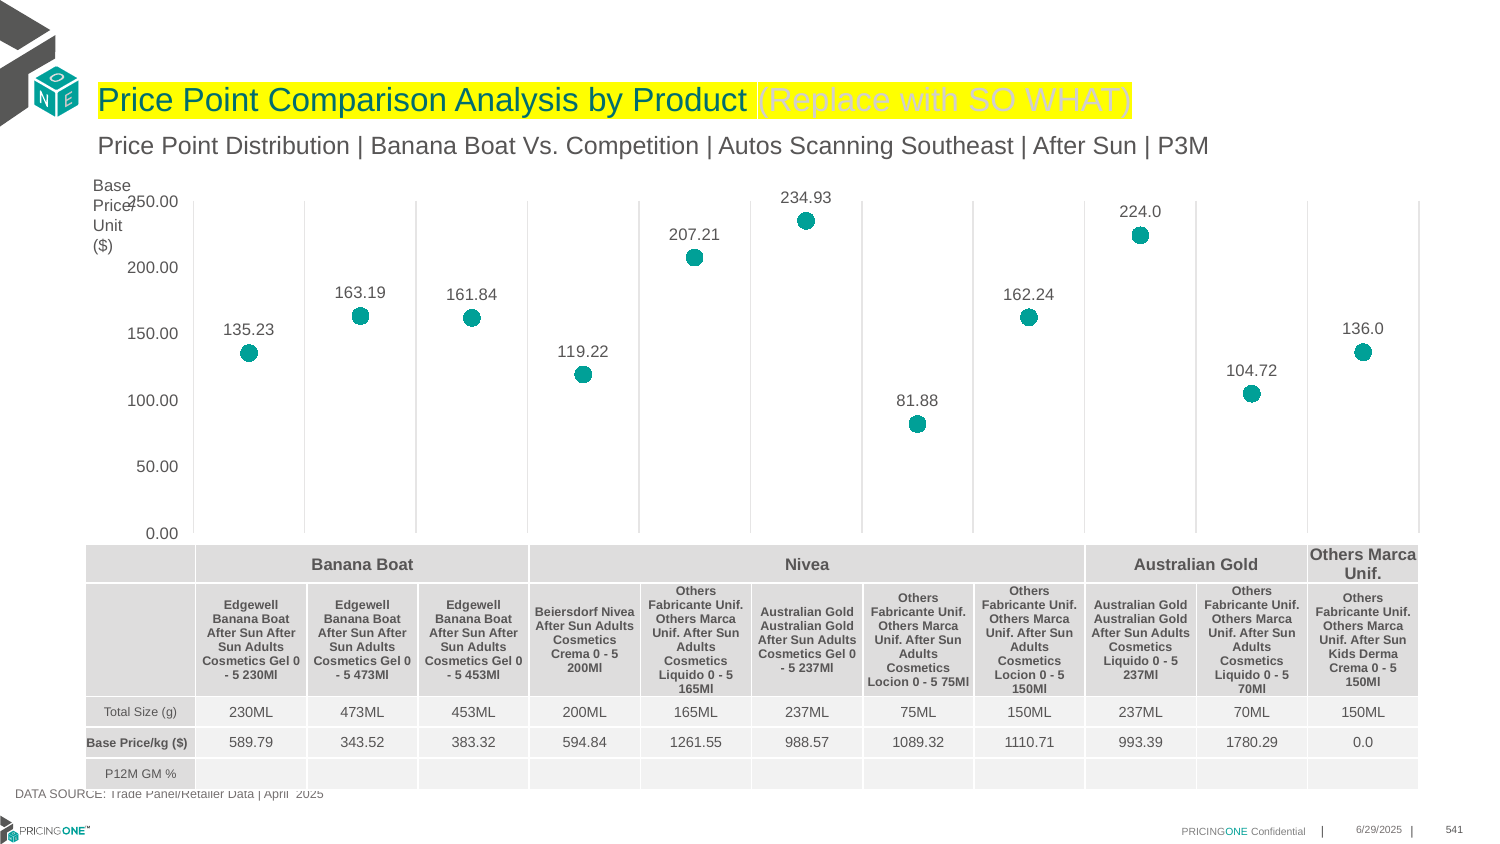

# Price Point Comparison Analysis by Product (Replace with SO WHAT)
Price Point Distribution | Banana Boat Vs. Competition | Autos Scanning Southeast | After Sun | P3M
Base Price/Unit ($)

### Chart

| Category | Base Price/Unit |
|---|---|
| Edgewell Banana Boat After Sun After Sun Adults Cosmetics Gel 0 - 5 230Ml | 135.23 |
| Edgewell Banana Boat After Sun After Sun Adults Cosmetics Gel 0 - 5 473Ml | 163.19 |
| Edgewell Banana Boat After Sun After Sun Adults Cosmetics Gel 0 - 5 453Ml | 161.84 |
| Beiersdorf Nivea After Sun Adults Cosmetics Crema 0 - 5 200Ml | 119.22 |
| Others Fabricante Unif. Others Marca Unif. After Sun Adults Cosmetics Liquido 0 - 5 165Ml | 207.21 |
| Australian Gold Australian Gold After Sun Adults Cosmetics Gel 0 - 5 237Ml | 234.93 |
| Others Fabricante Unif. Others Marca Unif. After Sun Adults Cosmetics Locion 0 - 5 75Ml | 81.88 |
| Others Fabricante Unif. Others Marca Unif. After Sun Adults Cosmetics Locion 0 - 5 150Ml | 162.24 |
| Australian Gold Australian Gold After Sun Adults Cosmetics Liquido 0 - 5 237Ml | 224.0 |
| Others Fabricante Unif. Others Marca Unif. After Sun Adults Cosmetics Liquido 0 - 5 70Ml | 104.72 |
| Others Fabricante Unif. Others Marca Unif. After Sun Kids Derma Crema 0 - 5 150Ml | 136.0 |
|  | Banana Boat | Banana Boat | Banana Boat | Nivea | Others Marca Unif. | Australian Gold | Others Marca Unif. | Others Marca Unif. | Australian Gold | Others Marca Unif. | Others Marca Unif. |
| --- | --- | --- | --- | --- | --- | --- | --- | --- | --- | --- | --- |
|  | Edgewell Banana Boat After Sun After Sun Adults Cosmetics Gel 0 - 5 230Ml | Edgewell Banana Boat After Sun After Sun Adults Cosmetics Gel 0 - 5 473Ml | Edgewell Banana Boat After Sun After Sun Adults Cosmetics Gel 0 - 5 453Ml | Beiersdorf Nivea After Sun Adults Cosmetics Crema 0 - 5 200Ml | Others Fabricante Unif. Others Marca Unif. After Sun Adults Cosmetics Liquido 0 - 5 165Ml | Australian Gold Australian Gold After Sun Adults Cosmetics Gel 0 - 5 237Ml | Others Fabricante Unif. Others Marca Unif. After Sun Adults Cosmetics Locion 0 - 5 75Ml | Others Fabricante Unif. Others Marca Unif. After Sun Adults Cosmetics Locion 0 - 5 150Ml | Australian Gold Australian Gold After Sun Adults Cosmetics Liquido 0 - 5 237Ml | Others Fabricante Unif. Others Marca Unif. After Sun Adults Cosmetics Liquido 0 - 5 70Ml | Others Fabricante Unif. Others Marca Unif. After Sun Kids Derma Crema 0 - 5 150Ml |
| Total Size (g) | 230ML | 473ML | 453ML | 200ML | 165ML | 237ML | 75ML | 150ML | 237ML | 70ML | 150ML |
| Base Price/kg ($) | 589.79 | 343.52 | 383.32 | 594.84 | 1261.55 | 988.57 | 1089.32 | 1110.71 | 993.39 | 1780.29 | 0.0 |
| P12M GM % |  |  |  |  |  |  |  |  |  |  |  |
DATA SOURCE: Trade Panel/Retailer Data | April  2025

6/29/2025
541